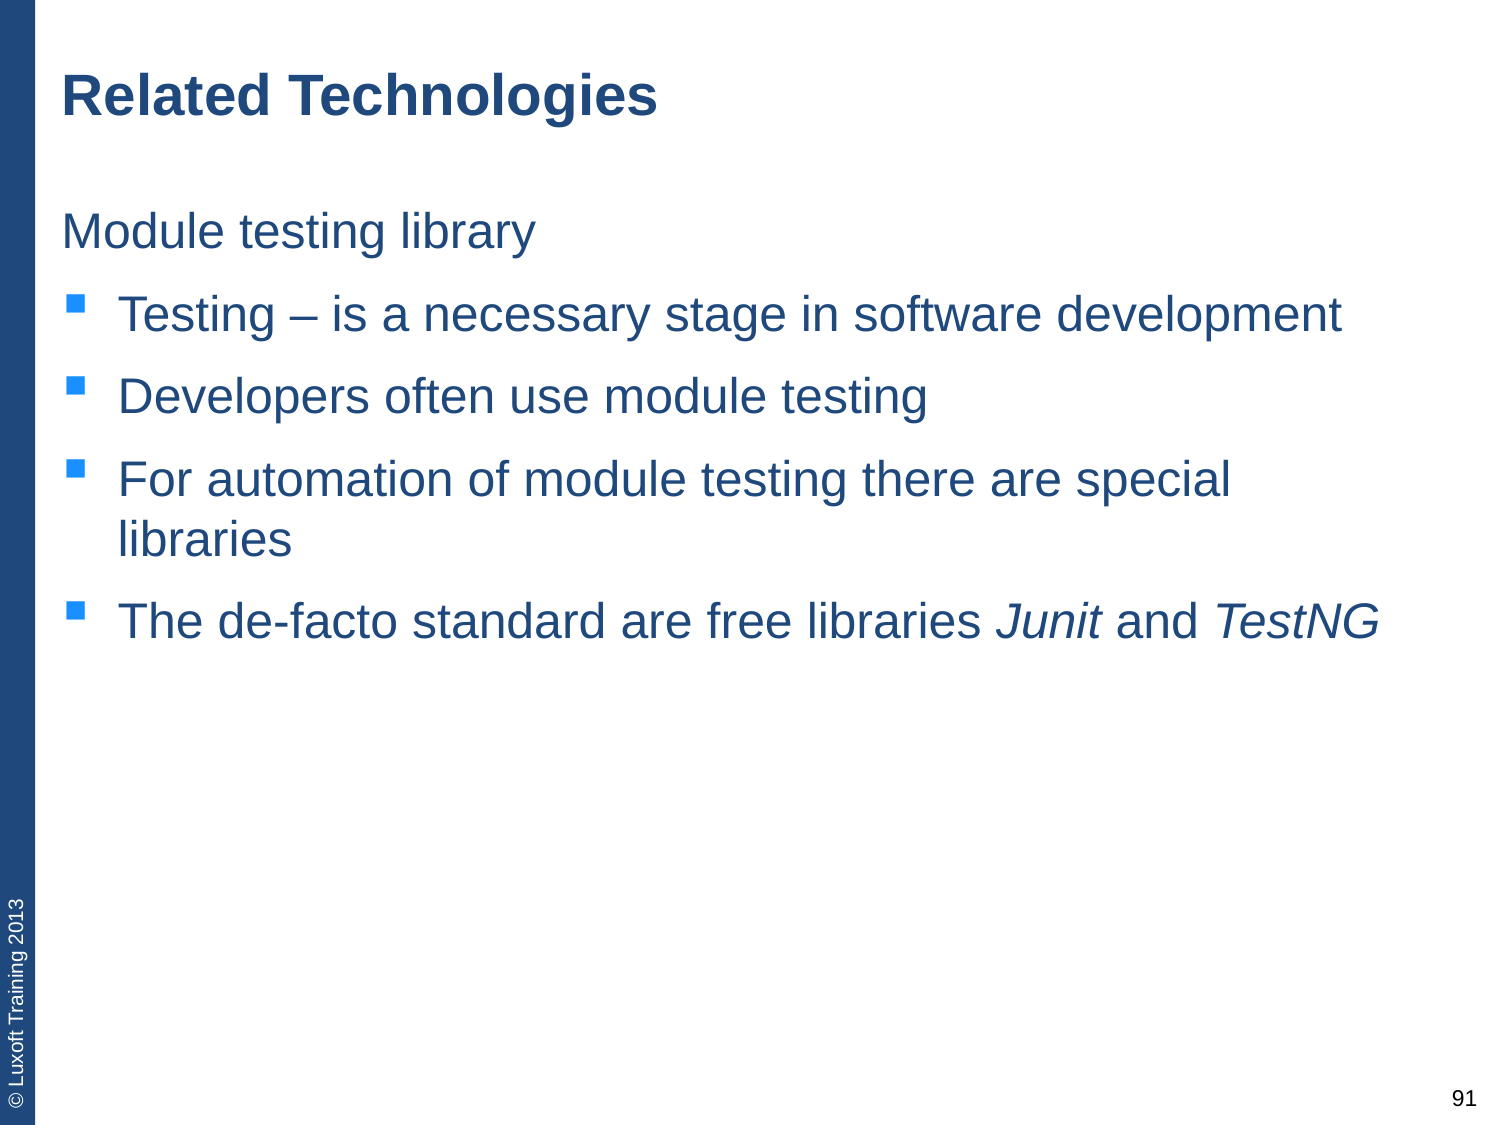

# Related Technologies

Module testing library
Testing – is a necessary stage in software development
Developers often use module testing
For automation of module testing there are special libraries
The de-facto standard are free libraries Junit and TestNG